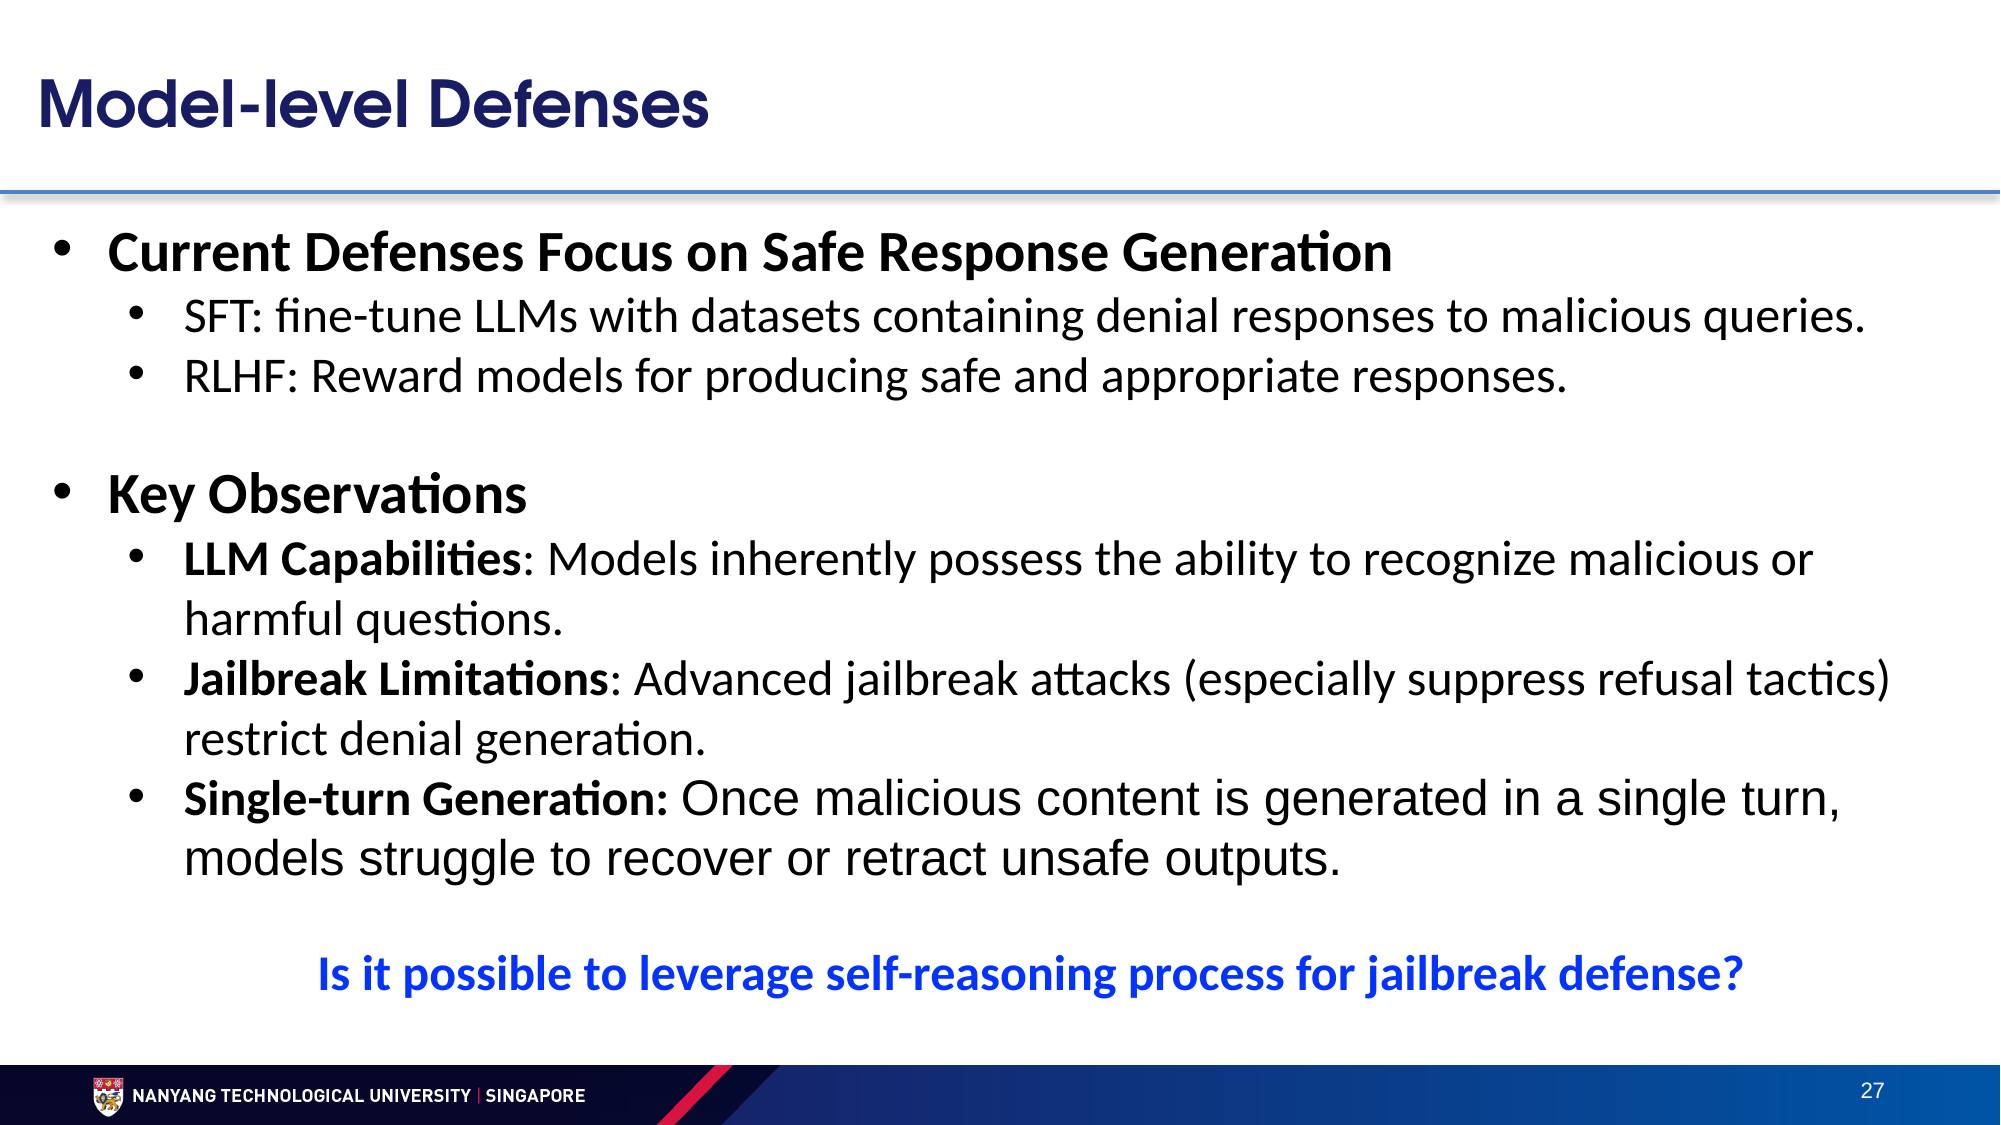

# Model-level Defenses
Current Defenses Focus on Safe Response Generation
SFT: fine-tune LLMs with datasets containing denial responses to malicious queries.
RLHF: Reward models for producing safe and appropriate responses.

Key Observations
LLM Capabilities: Models inherently possess the ability to recognize malicious or harmful questions.
Jailbreak Limitations: Advanced jailbreak attacks (especially suppress refusal tactics) restrict denial generation.
Single-turn Generation: Once malicious content is generated in a single turn, models struggle to recover or retract unsafe outputs.

Is it possible to leverage self-reasoning process for jailbreak defense?
27